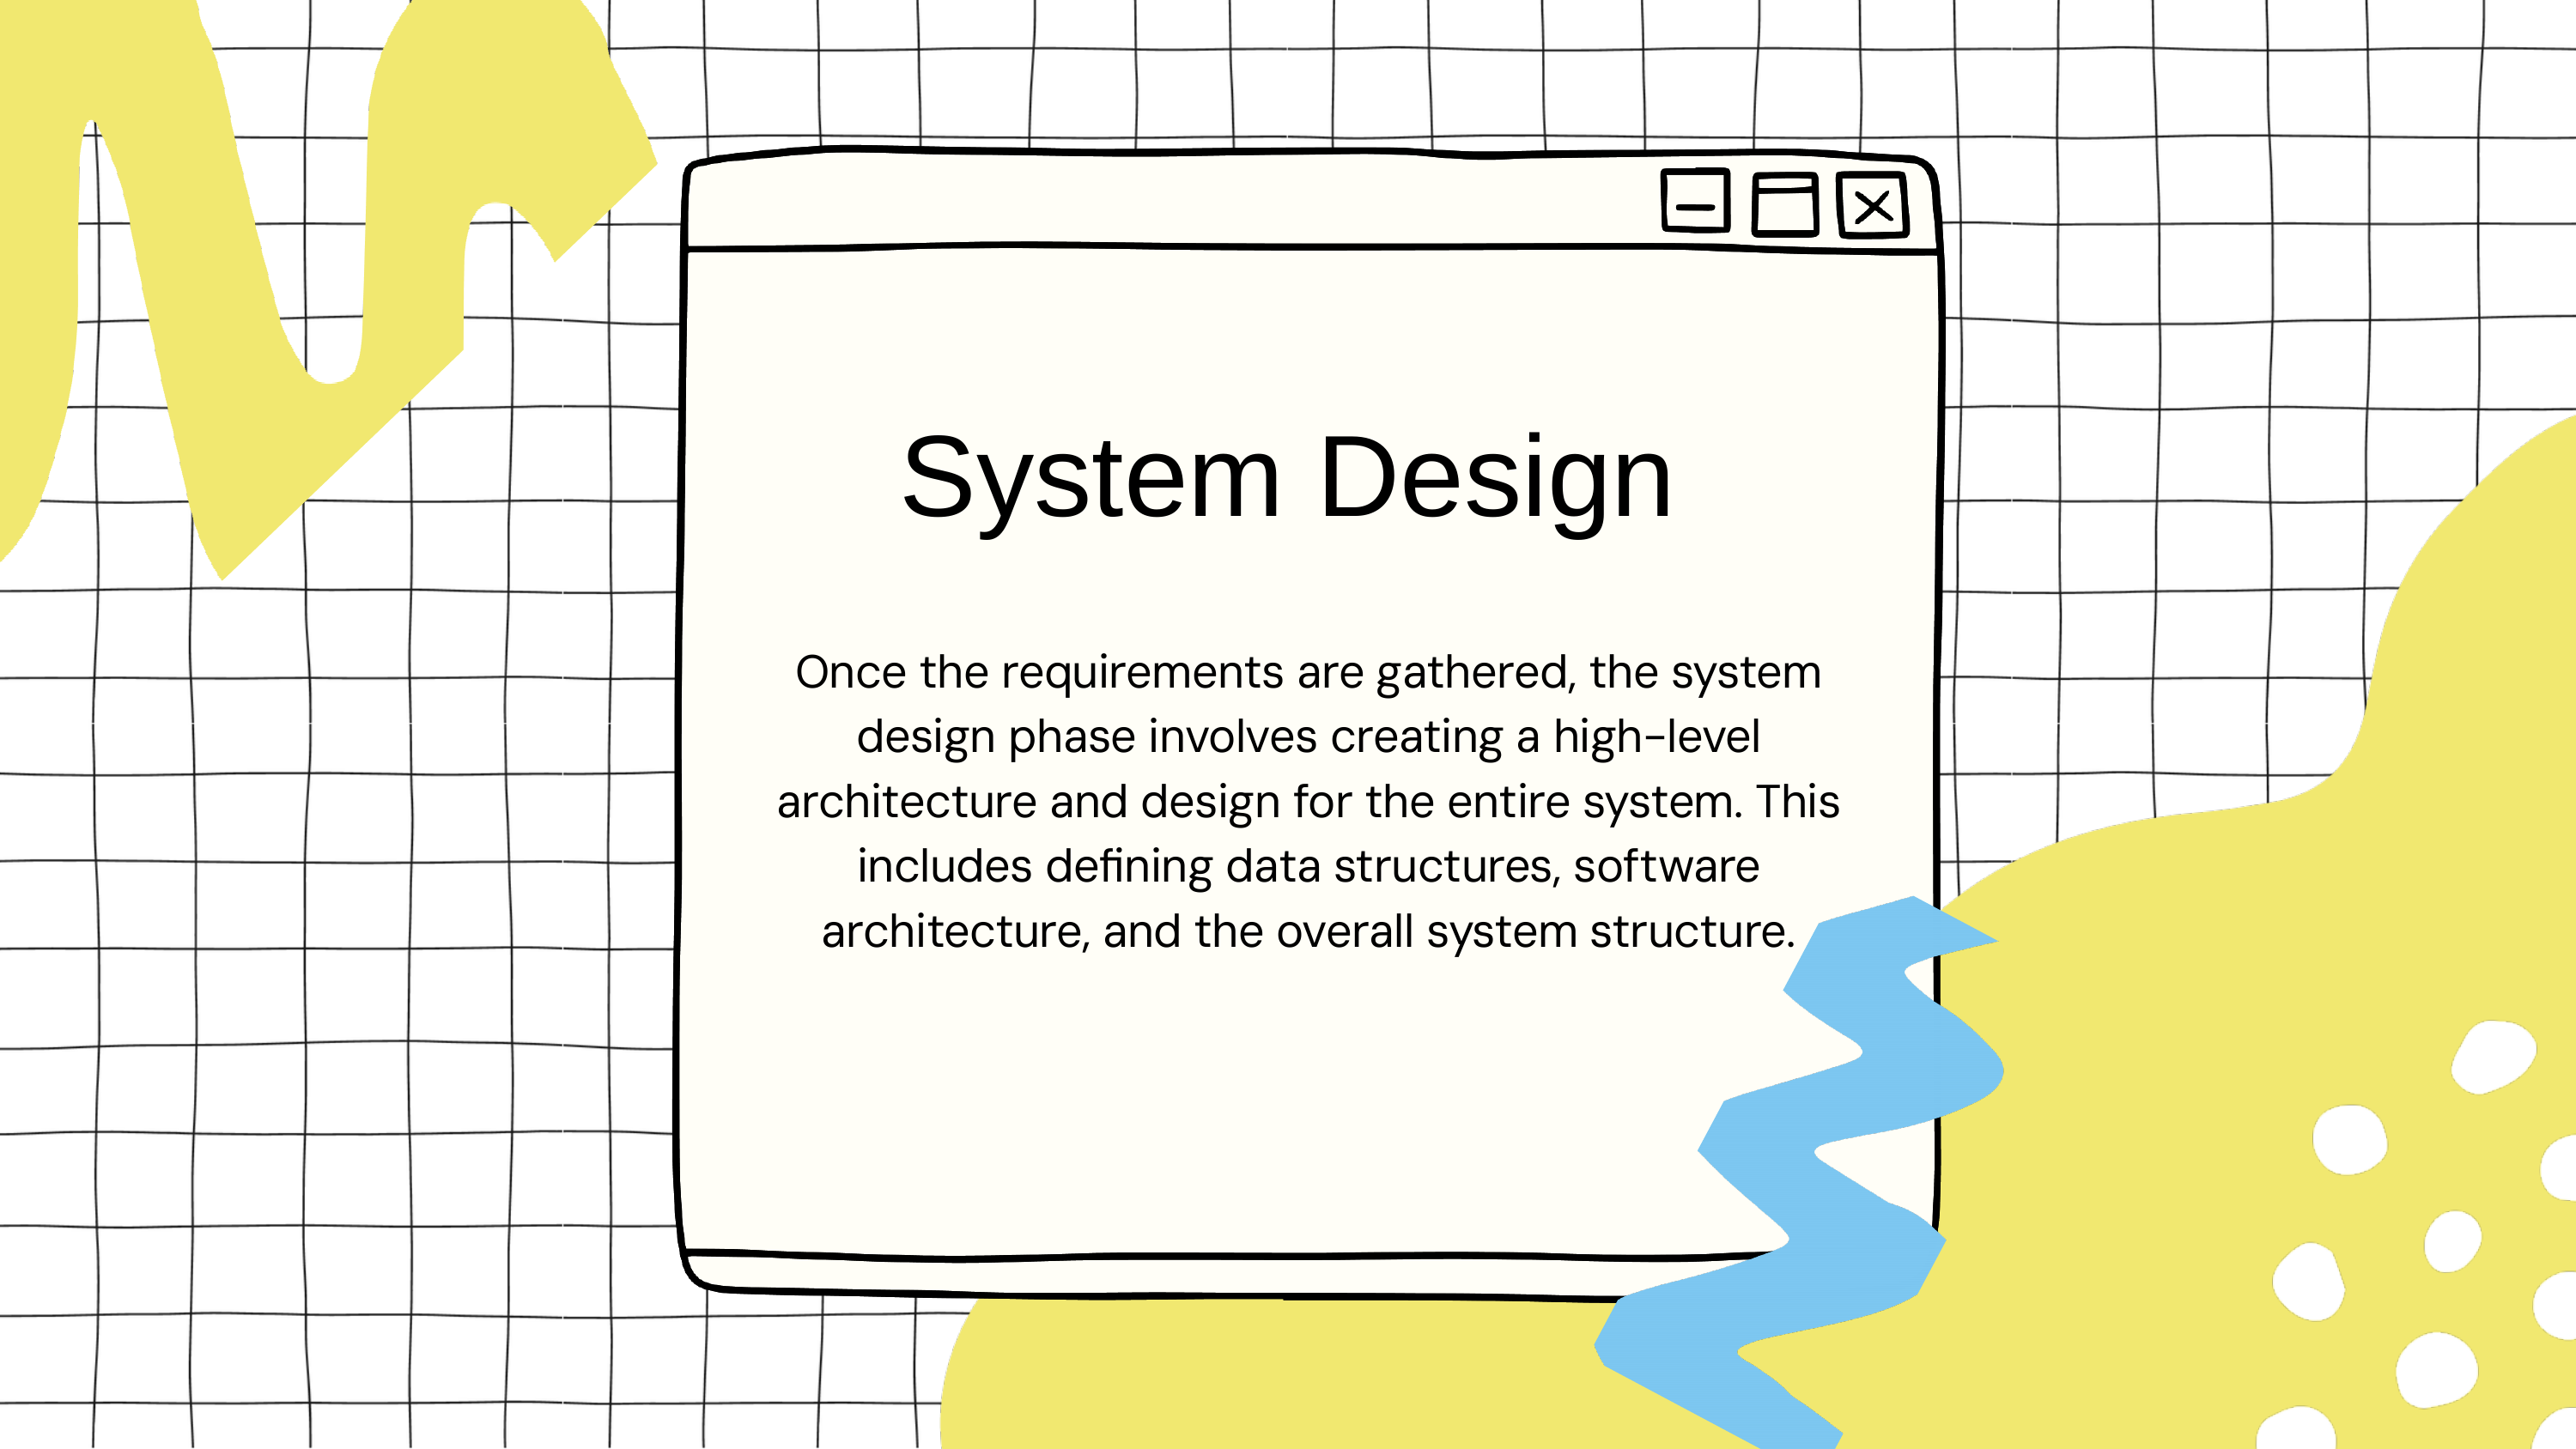

System Design

Once the requirements are gathered, the system design phase involves creating a high-level architecture and design for the entire system. This includes defining data structures, software architecture, and the overall system structure.